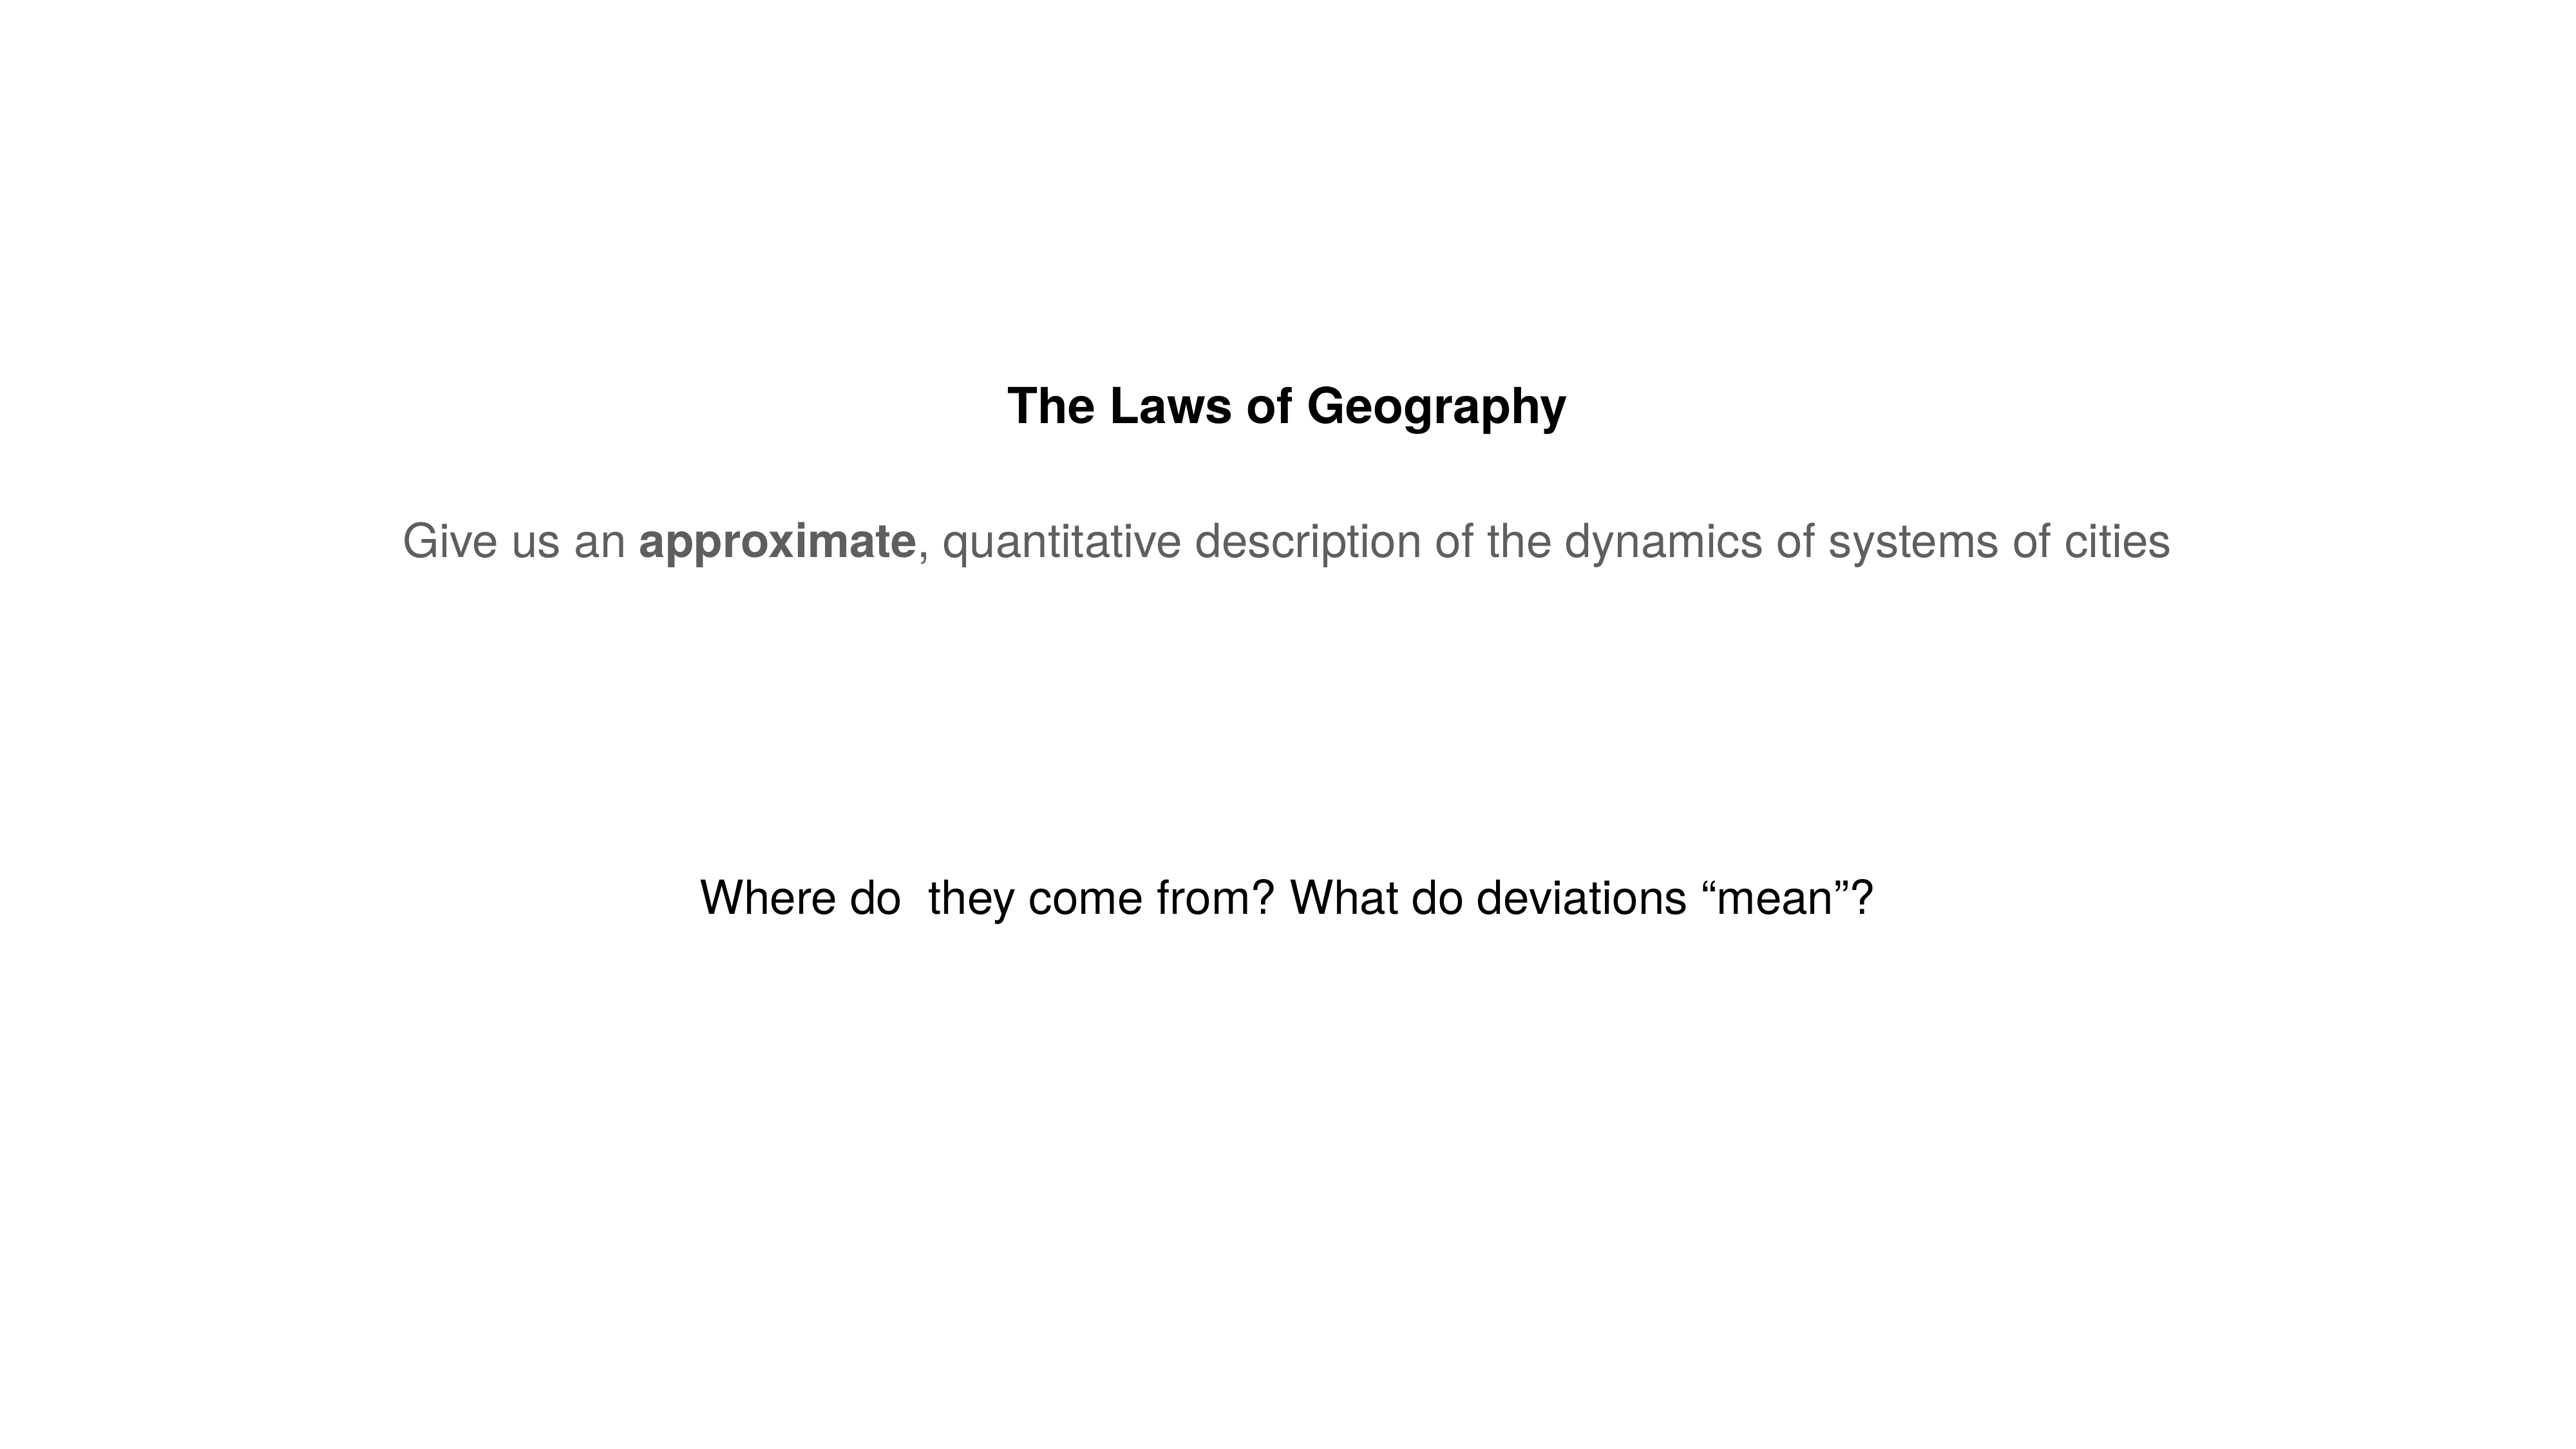

The Laws of Geography

Give us an approximate, quantitative description of the dynamics of systems of cities
Where do  they come from? What do deviations “mean”?